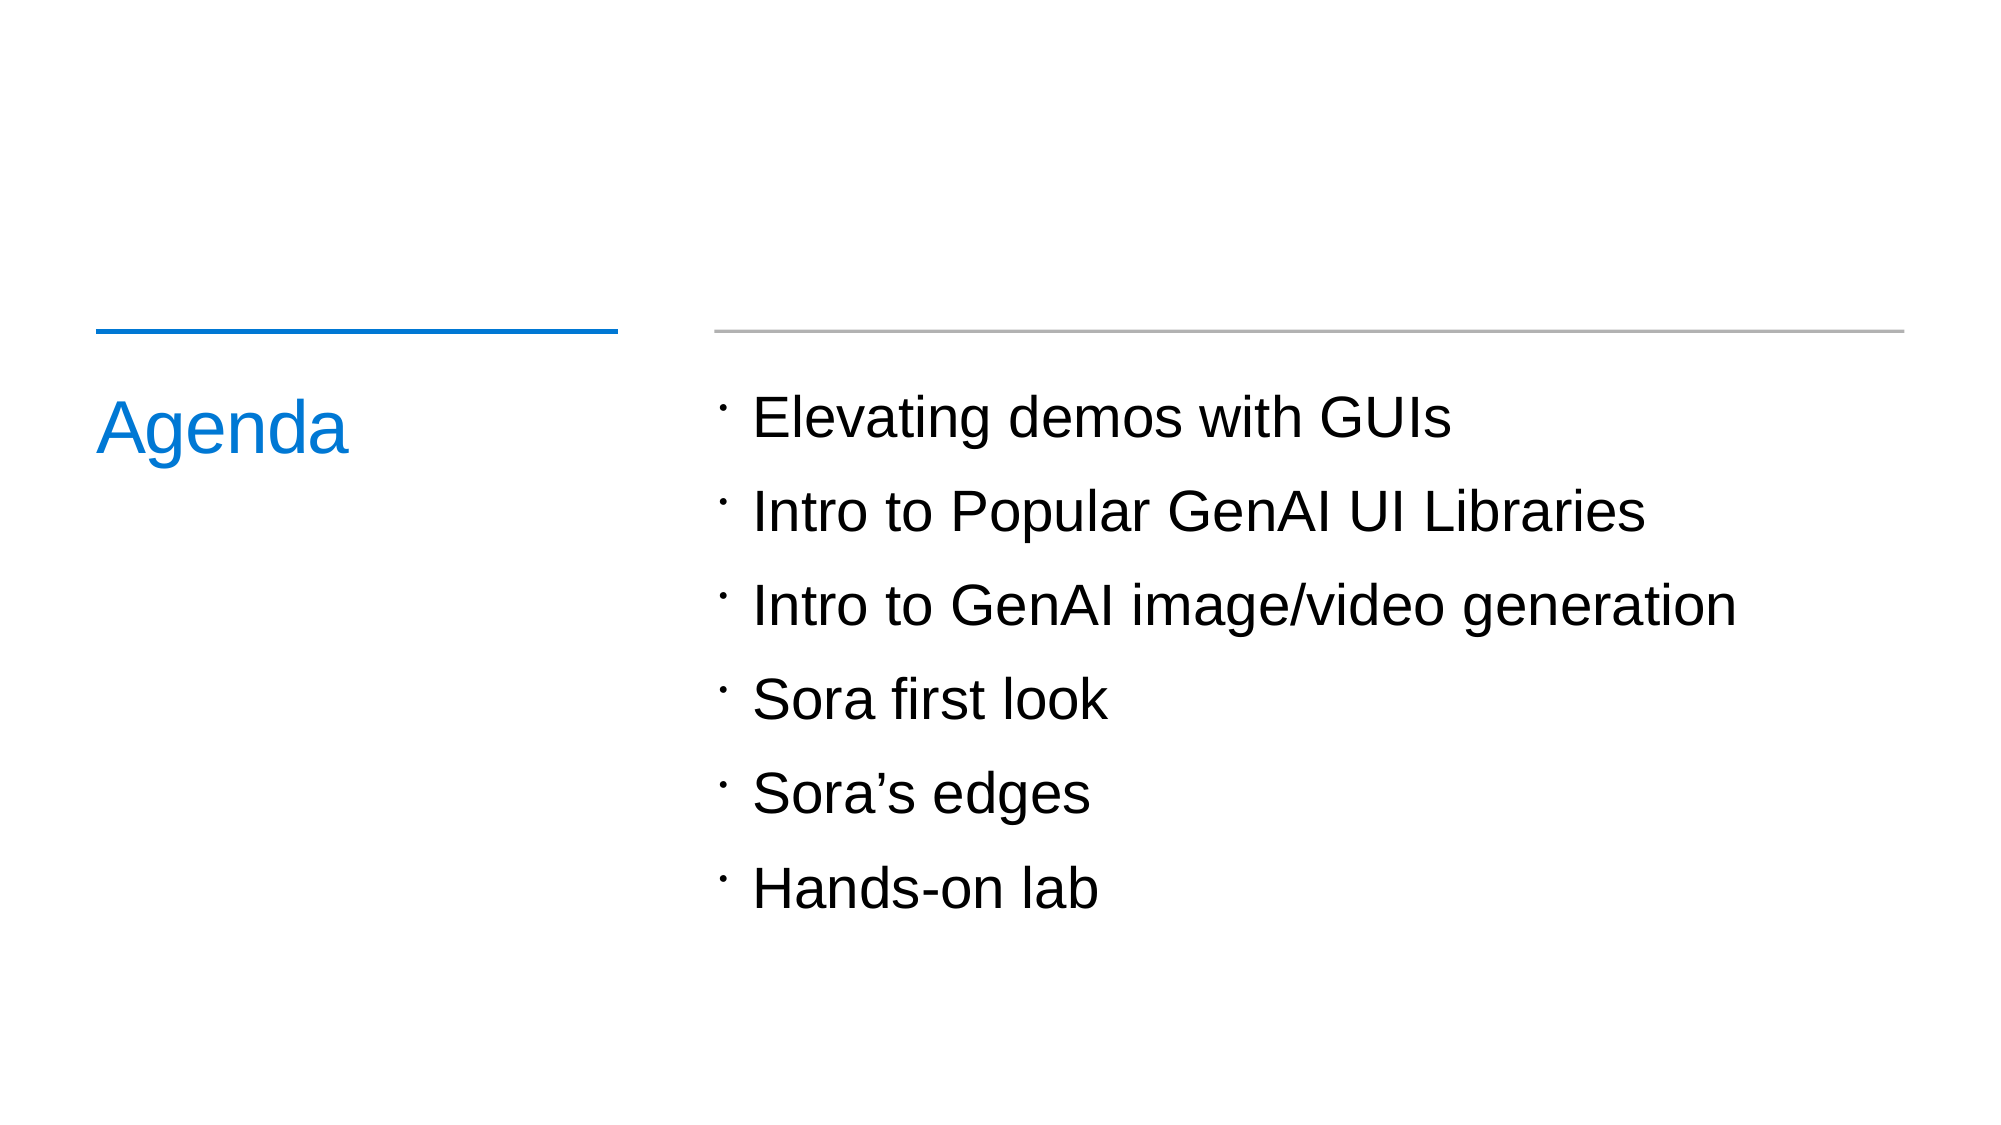

# Agenda
Elevating demos with GUIs
Intro to Popular GenAI UI Libraries
Intro to GenAI image/video generation
Sora first look
Sora’s edges
Hands-on lab